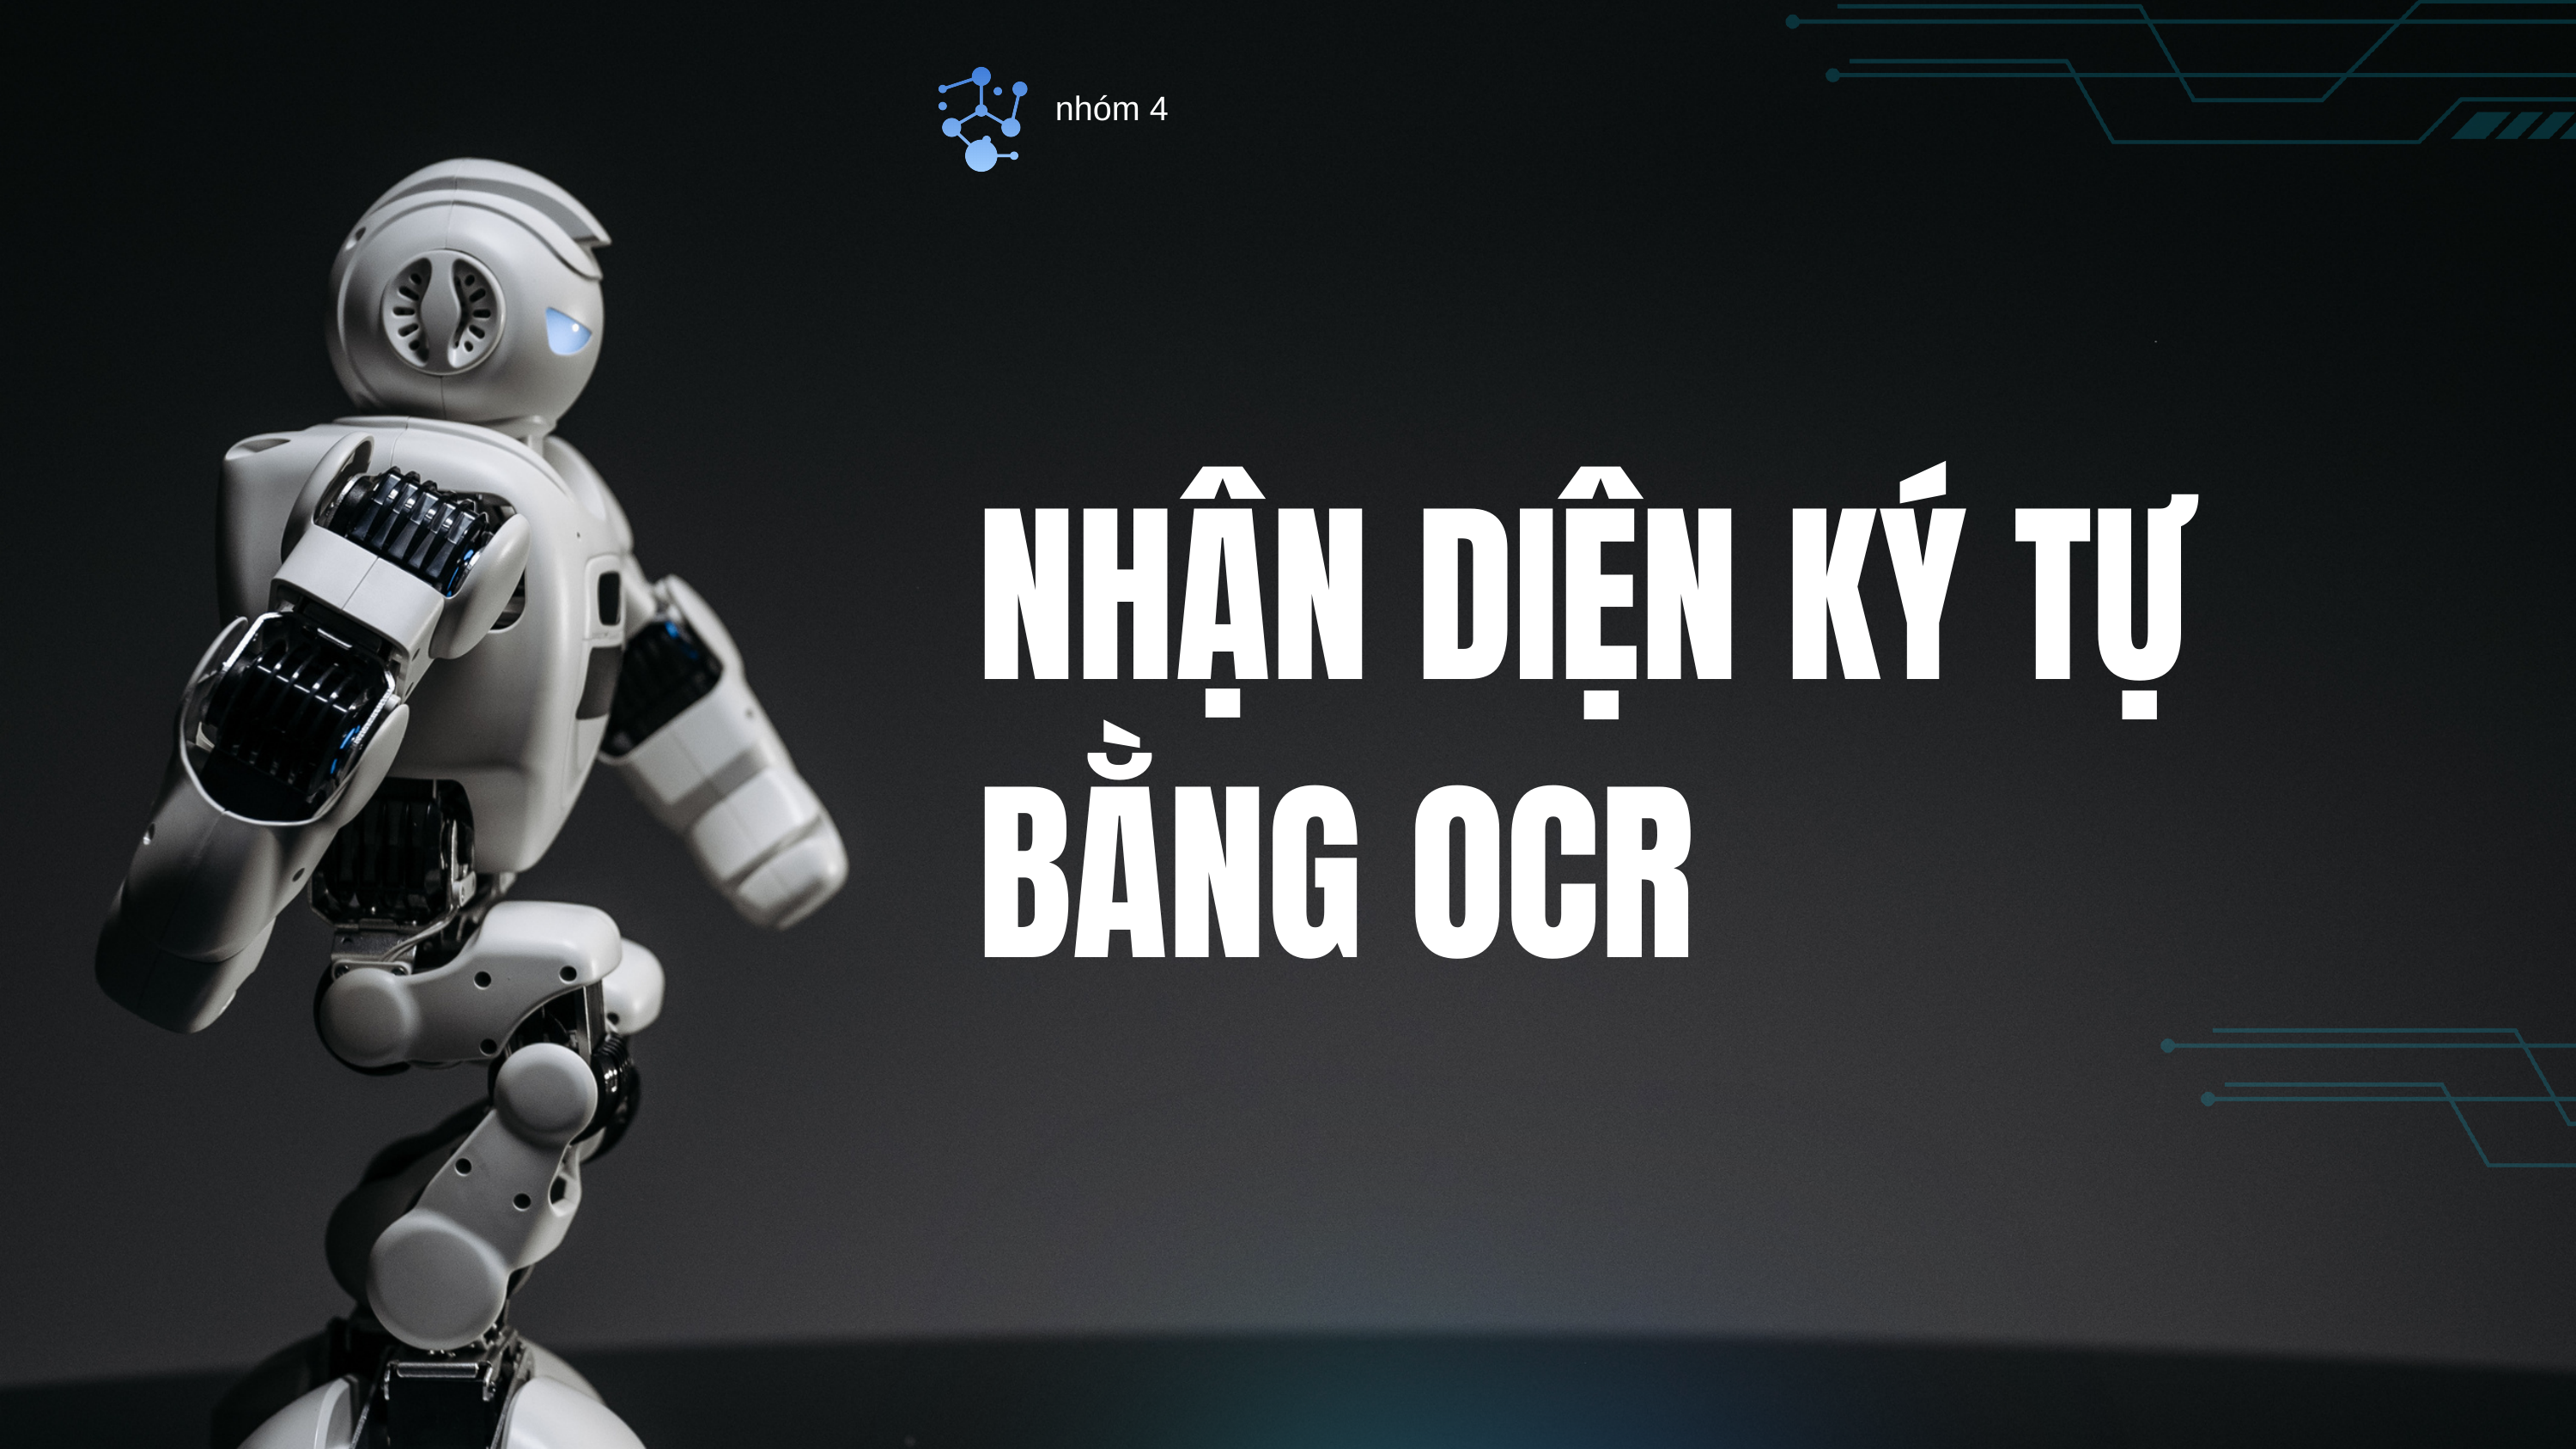

nhóm 4
NHẬN DIỆN KÝ TỰ BẰNG OCR